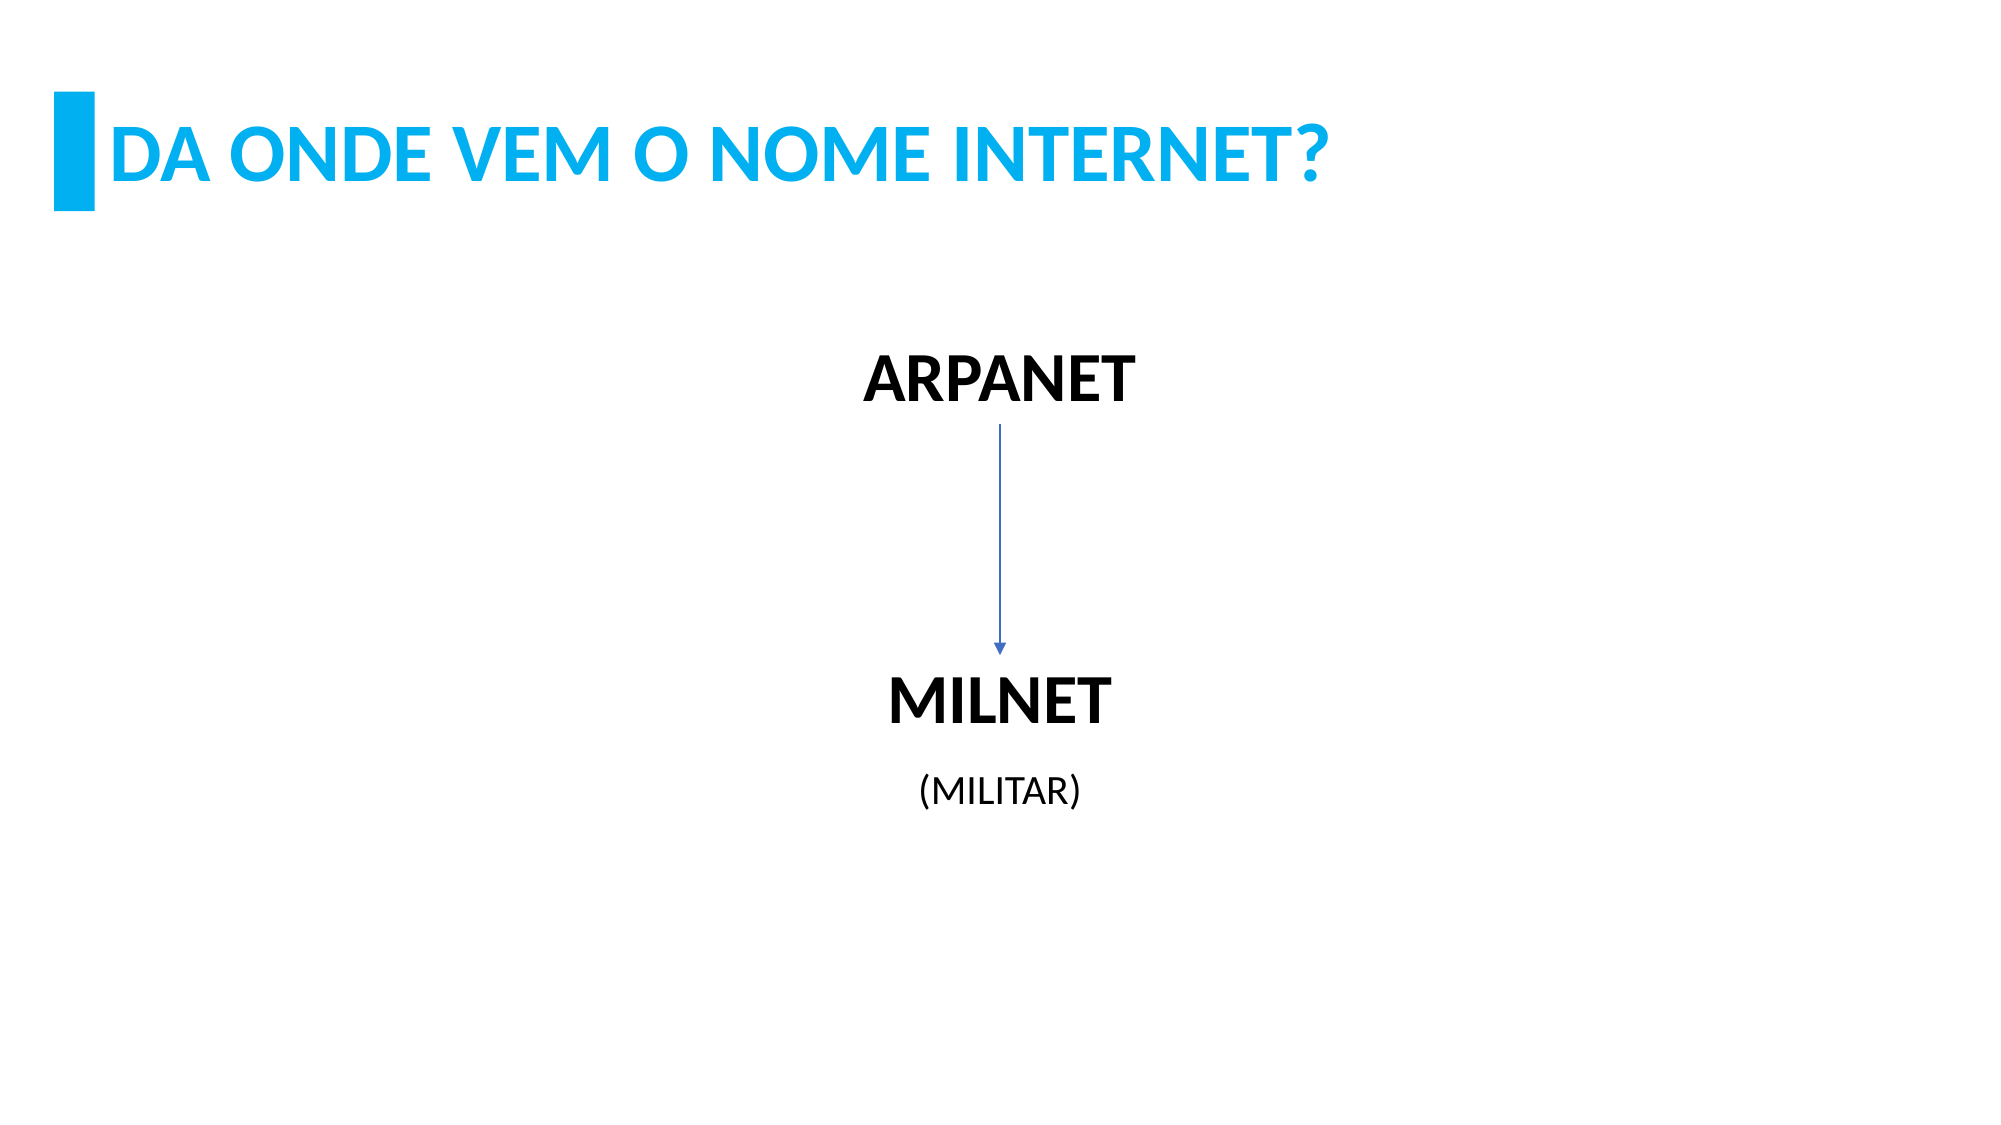

# DA ONDE VEM O NOME INTERNET?

ARPANET
MILNET
(MILITAR)